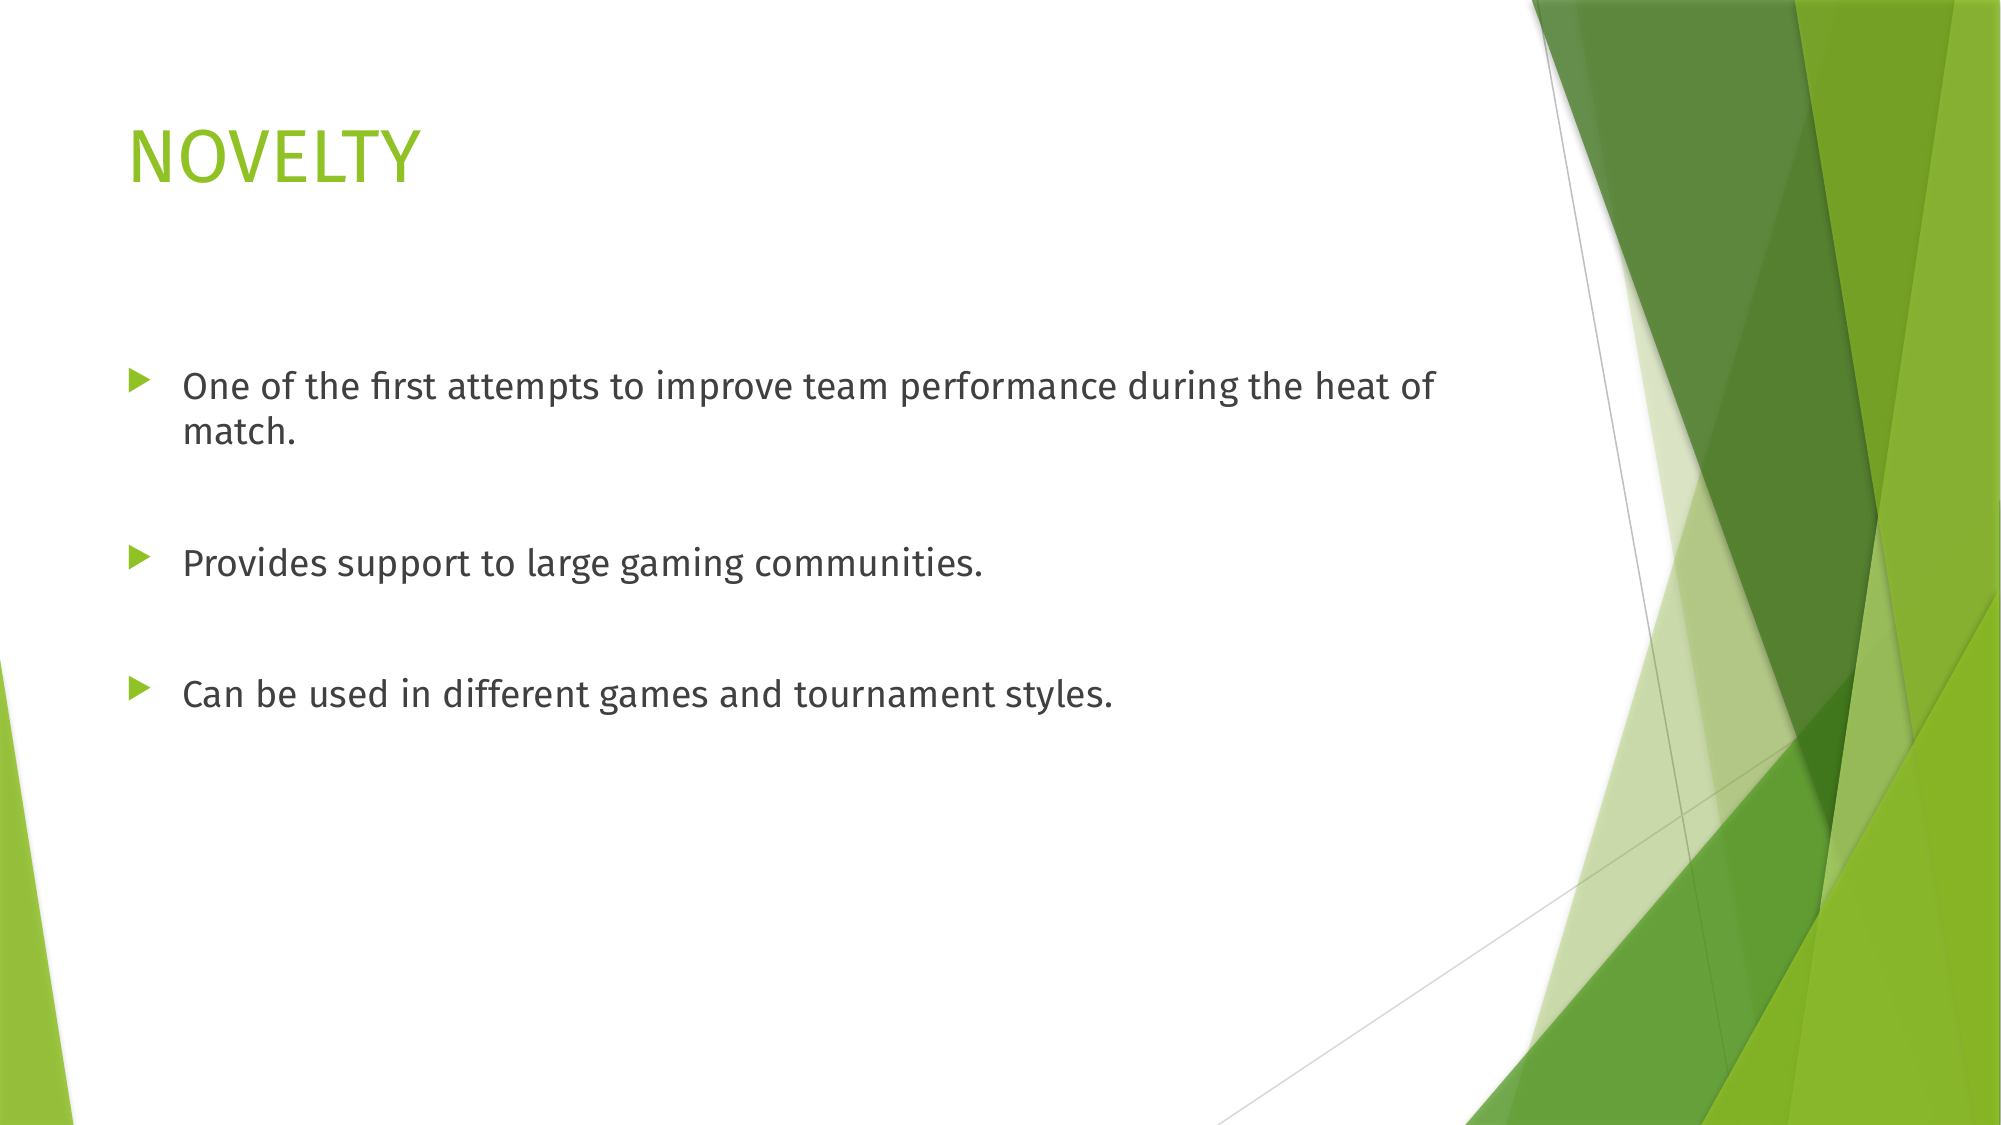

# NOVELTY
One of the first attempts to improve team performance during the heat of match.

Provides support to large gaming communities.

Can be used in different games and tournament styles.